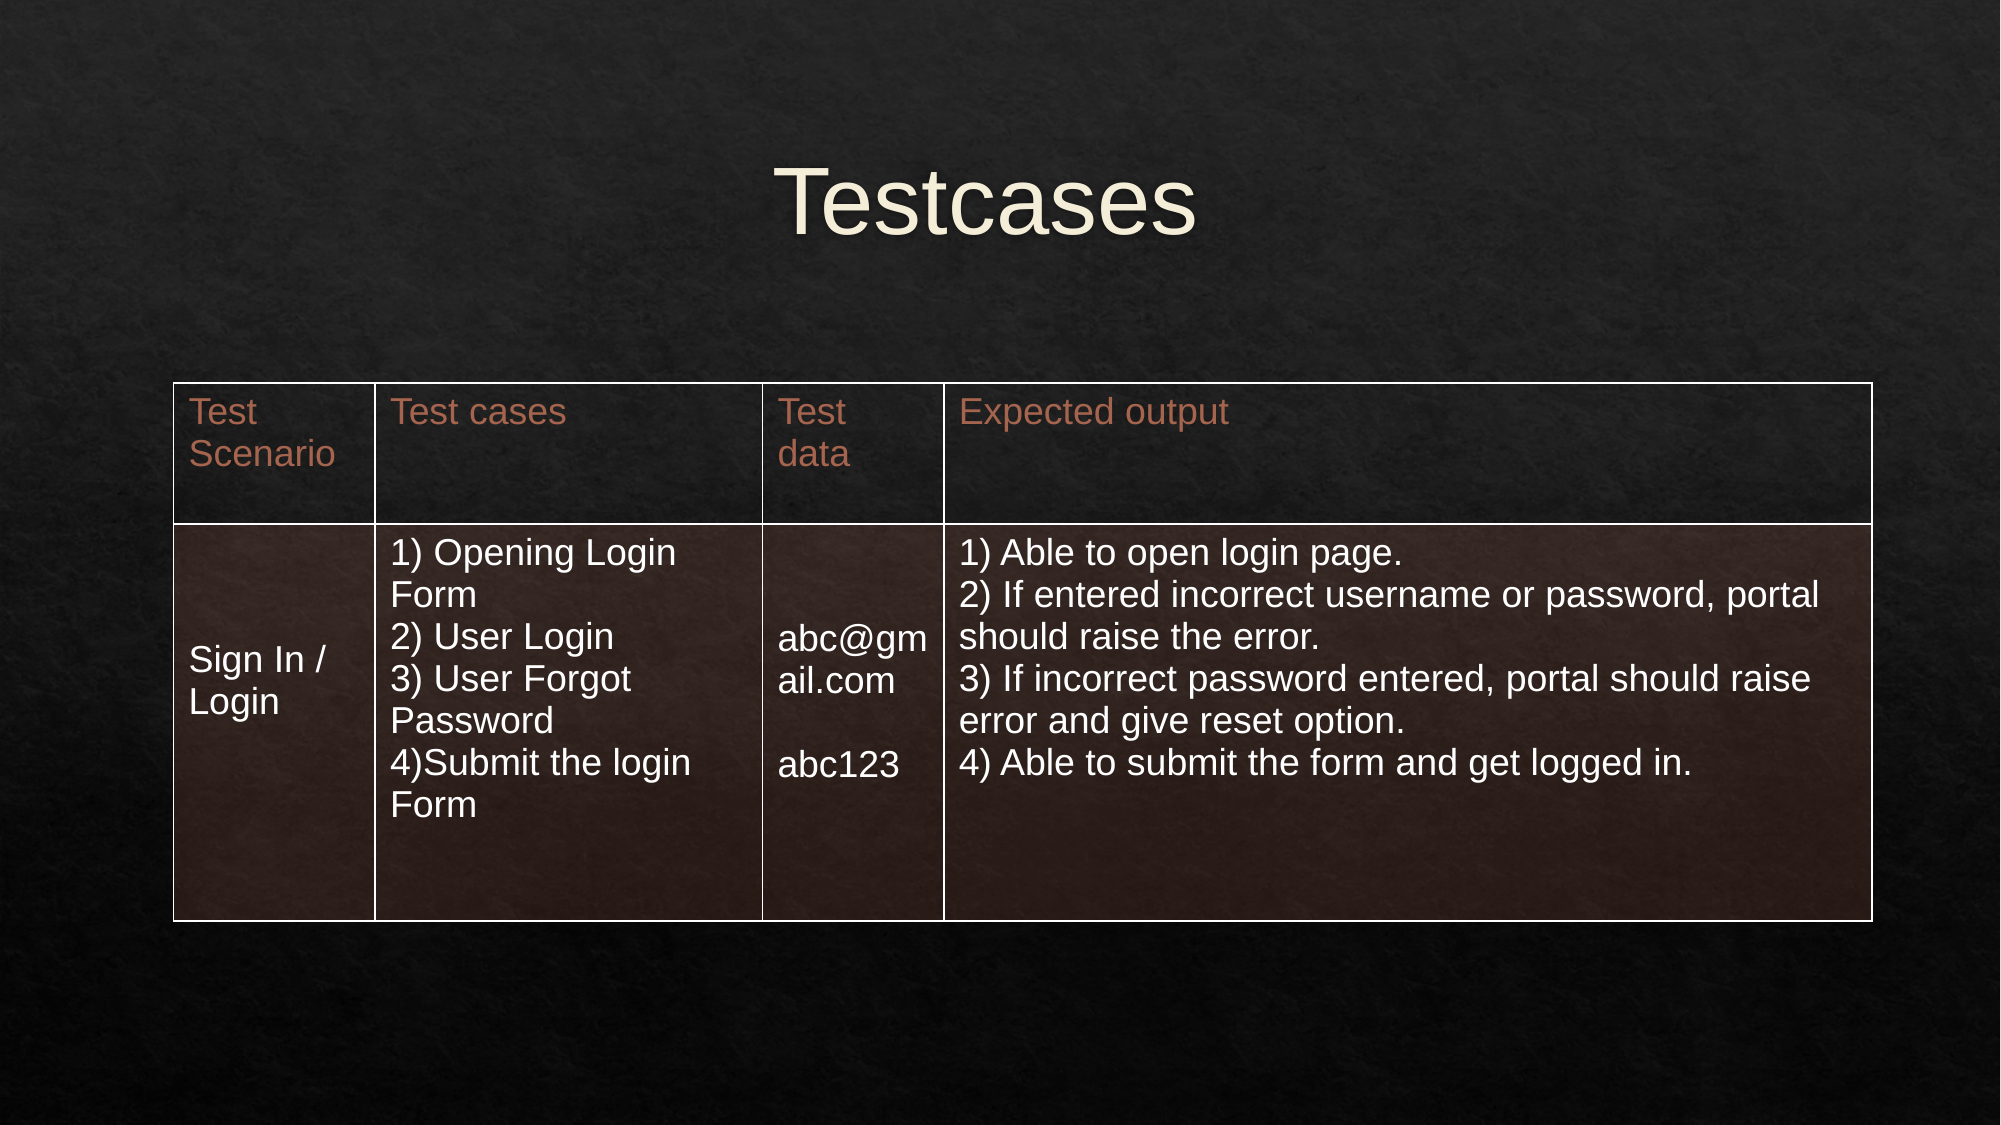

# Testcases
| Test Scenario | Test cases | Test data | Expected output |
| --- | --- | --- | --- |
| Sign In / Login | 1) Opening Login Form 2) User Login 3) User Forgot Password 4)Submit the login Form | abc@gmail.com abc123 | 1) Able to open login page. 2) If entered incorrect username or password, portal should raise the error. 3) If incorrect password entered, portal should raise error and give reset option. 4) Able to submit the form and get logged in. |